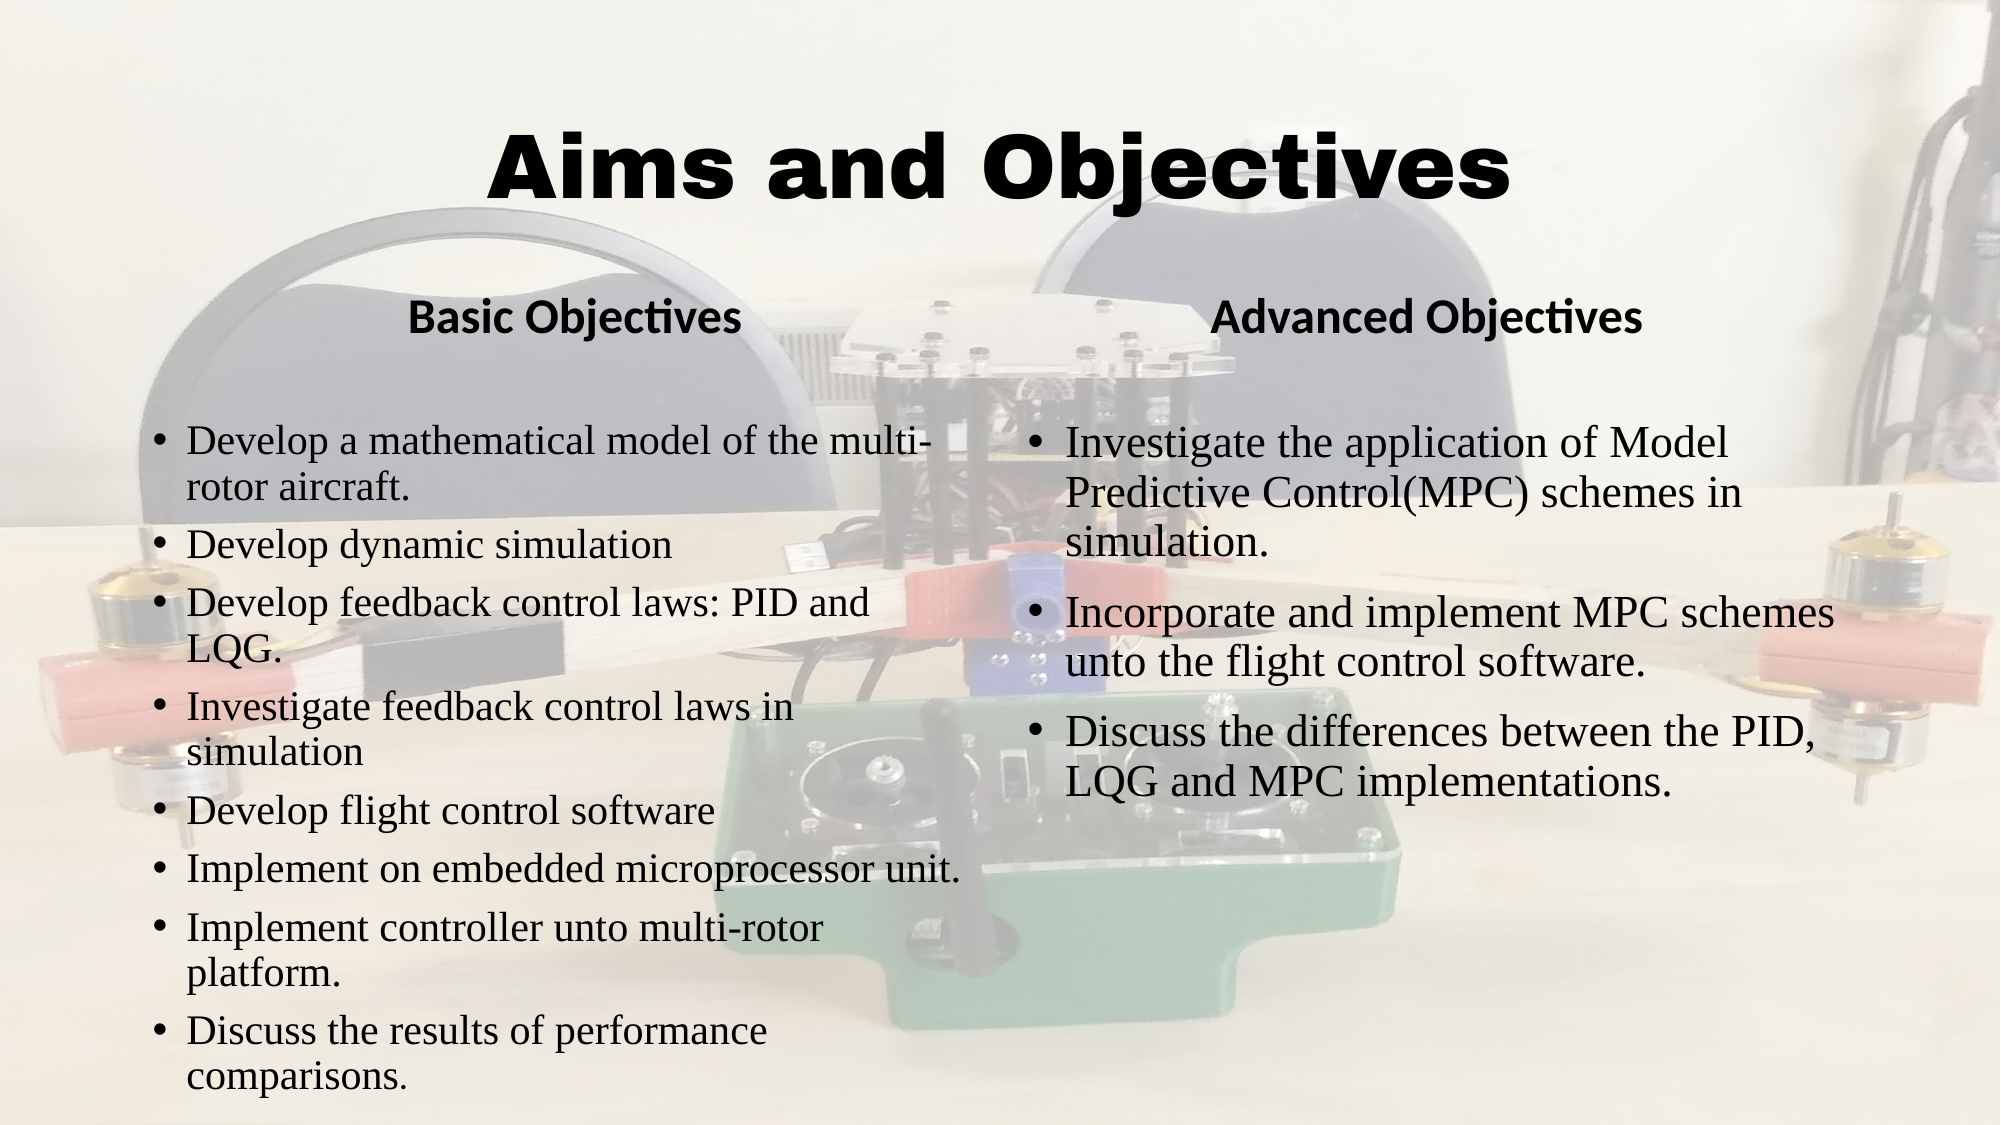

# Aims and Objectives
Advanced Objectives
Basic Objectives
Develop a mathematical model of the multi-rotor aircraft.
Develop dynamic simulation
Develop feedback control laws: PID and LQG.
Investigate feedback control laws in simulation
Develop flight control software
Implement on embedded microprocessor unit.
Implement controller unto multi-rotor platform.
Discuss the results of performance comparisons.
Investigate the application of Model Predictive Control(MPC) schemes in simulation.
Incorporate and implement MPC schemes unto the flight control software.
Discuss the differences between the PID, LQG and MPC implementations.